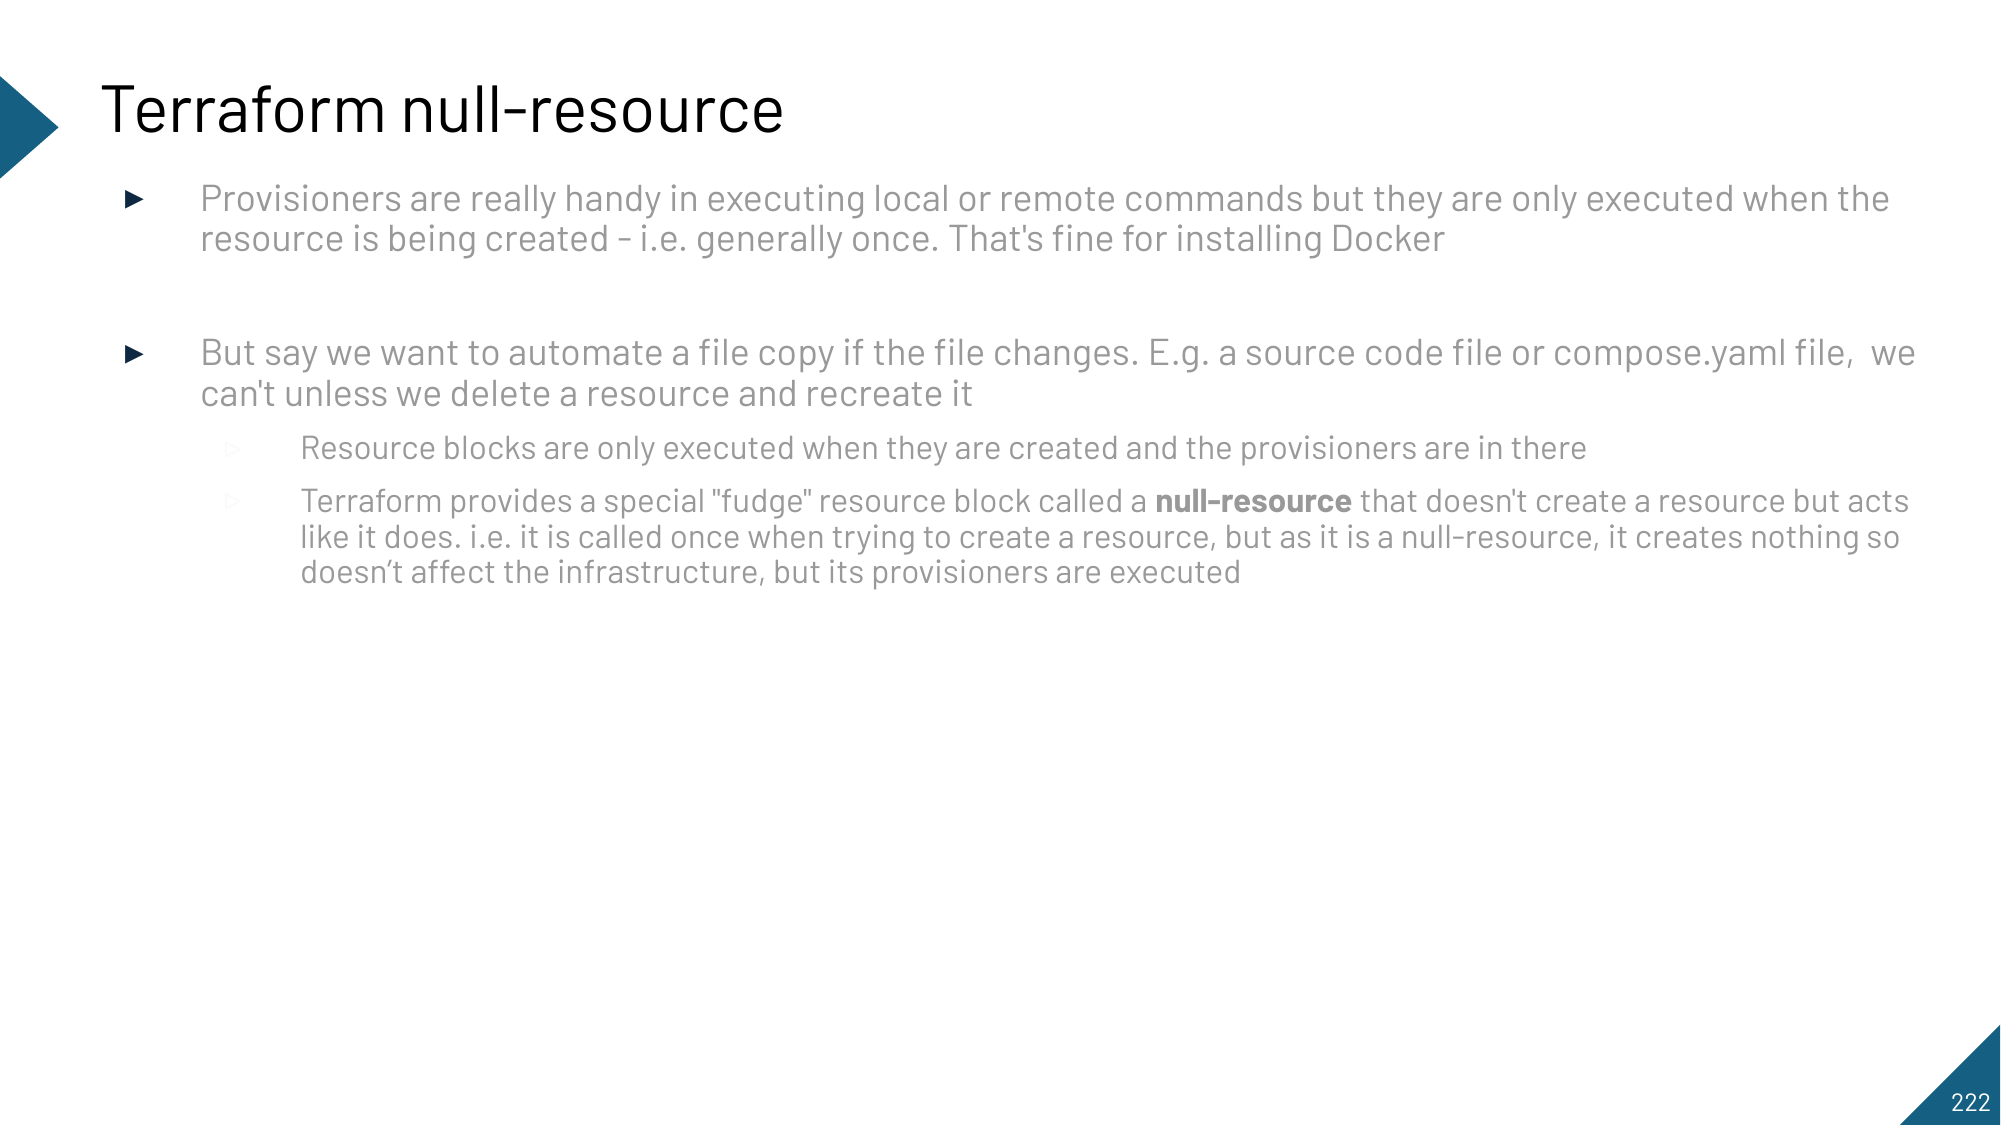

# Terraform null-resource
Provisioners are really handy in executing local or remote commands but they are only executed when the resource is being created - i.e. generally once. That's fine for installing Docker

But say we want to automate a file copy if the file changes. E.g. a source code file or compose.yaml file,  we can't unless we delete a resource and recreate it
Resource blocks are only executed when they are created and the provisioners are in there
Terraform provides a special "fudge" resource block called a null-resource that doesn't create a resource but acts like it does. i.e. it is called once when trying to create a resource, but as it is a null-resource, it creates nothing so doesn’t affect the infrastructure, but its provisioners are executed

222